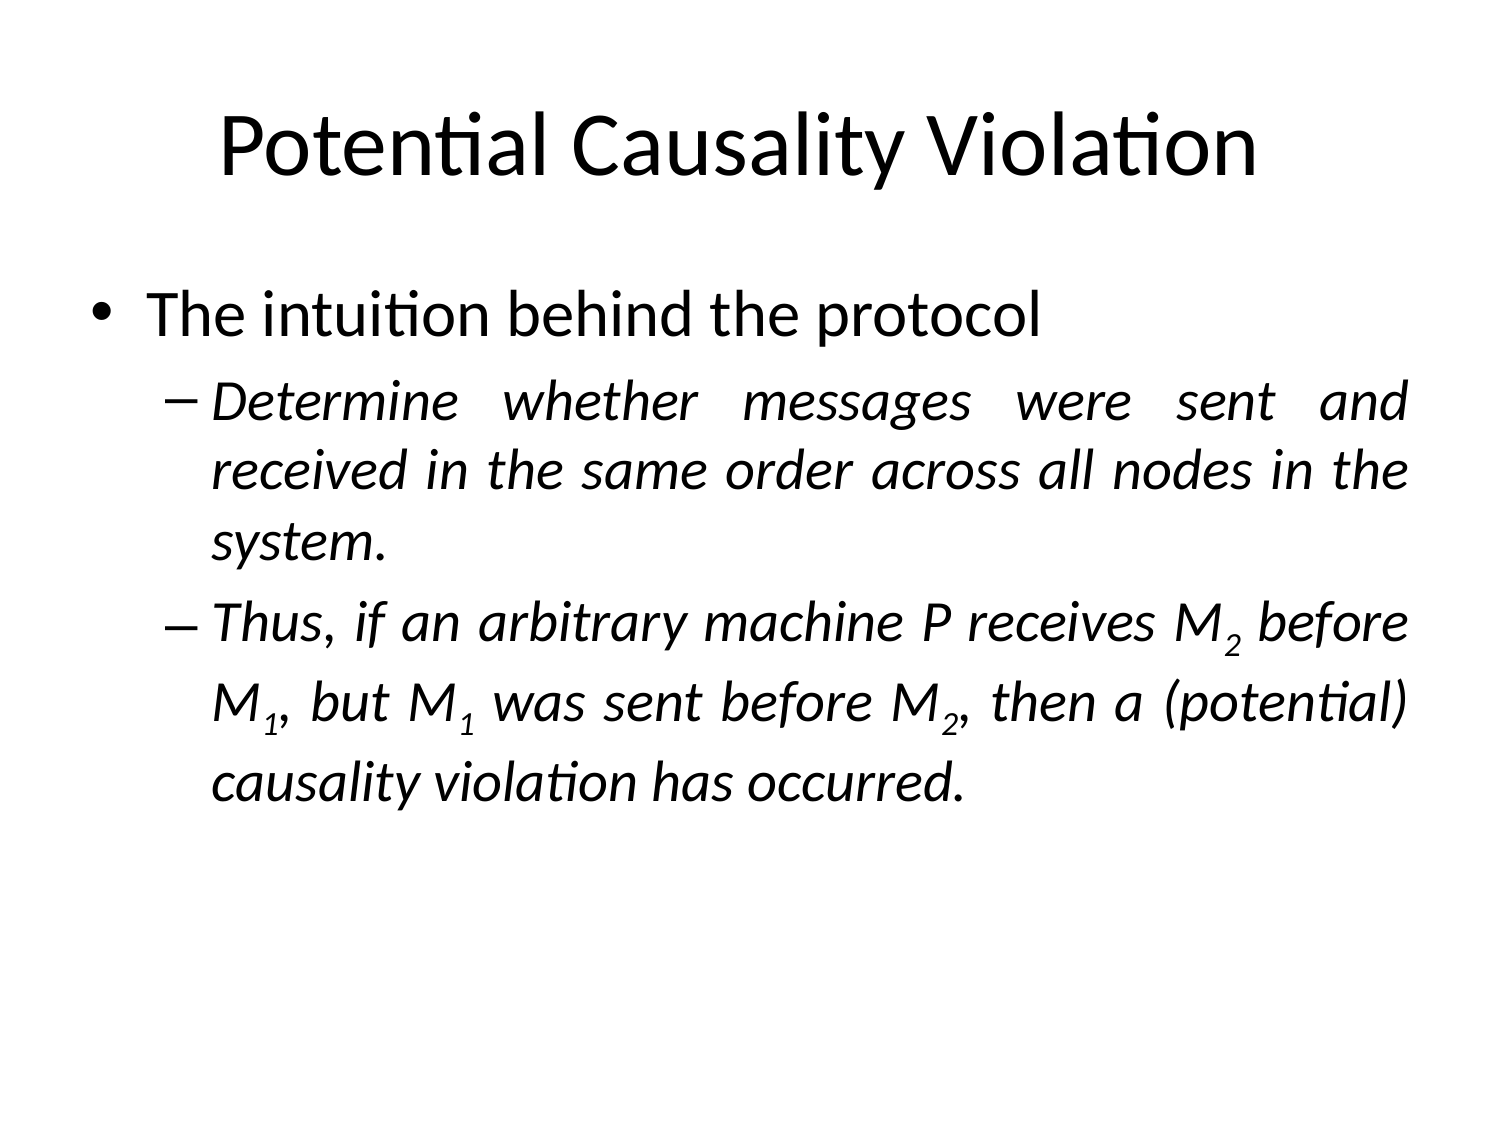

# Potential Causality Violation
The intuition behind the protocol
Determine whether messages were sent and received in the same order across all nodes in the system.
Thus, if an arbitrary machine P receives M2 before M1, but M1 was sent before M2, then a (potential) causality violation has occurred.